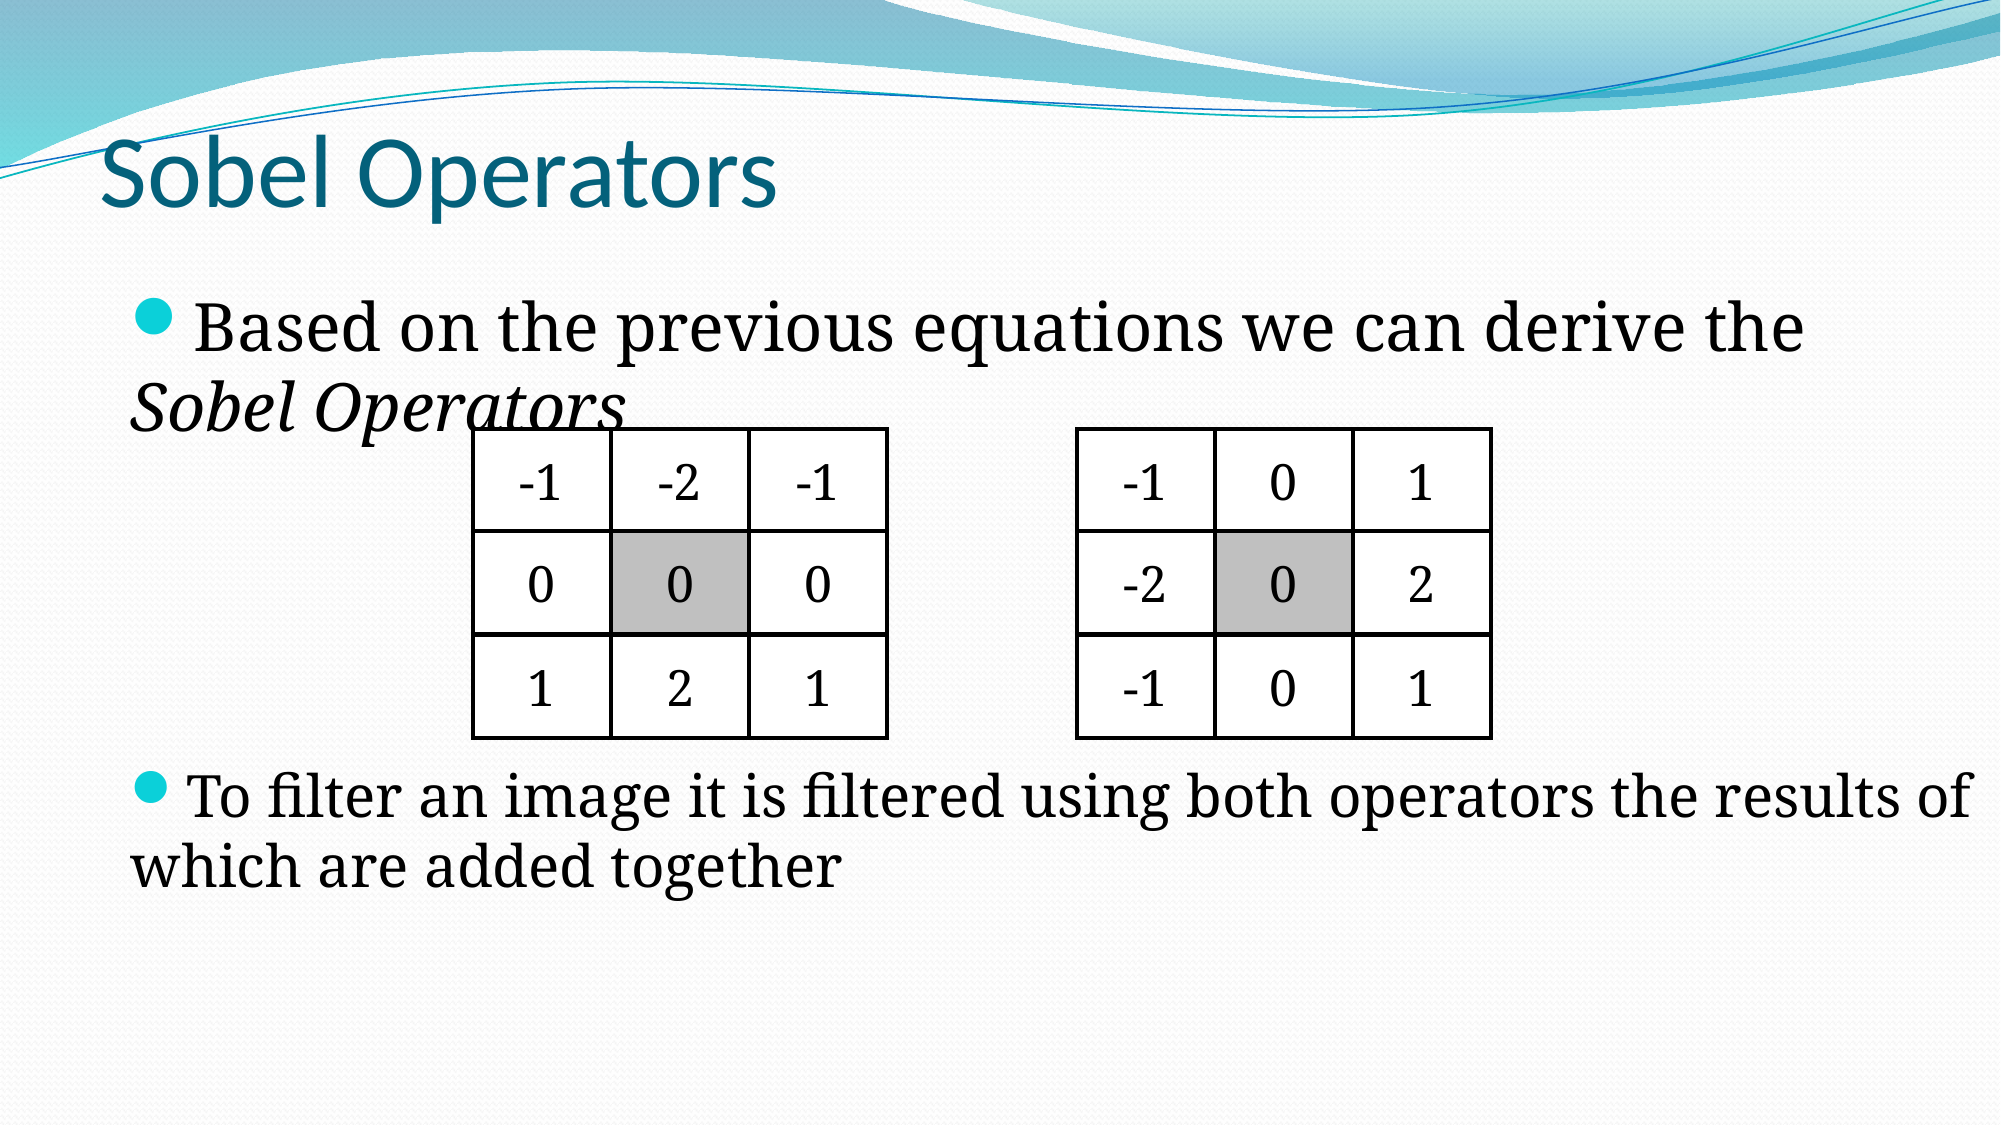

Sobel Operators
Based on the previous equations we can derive the Sobel Operators

To filter an image it is filtered using both operators the results of which are added together
-1
-2
-1
0
0
0
1
2
1
-1
0
1
-2
0
2
-1
0
1